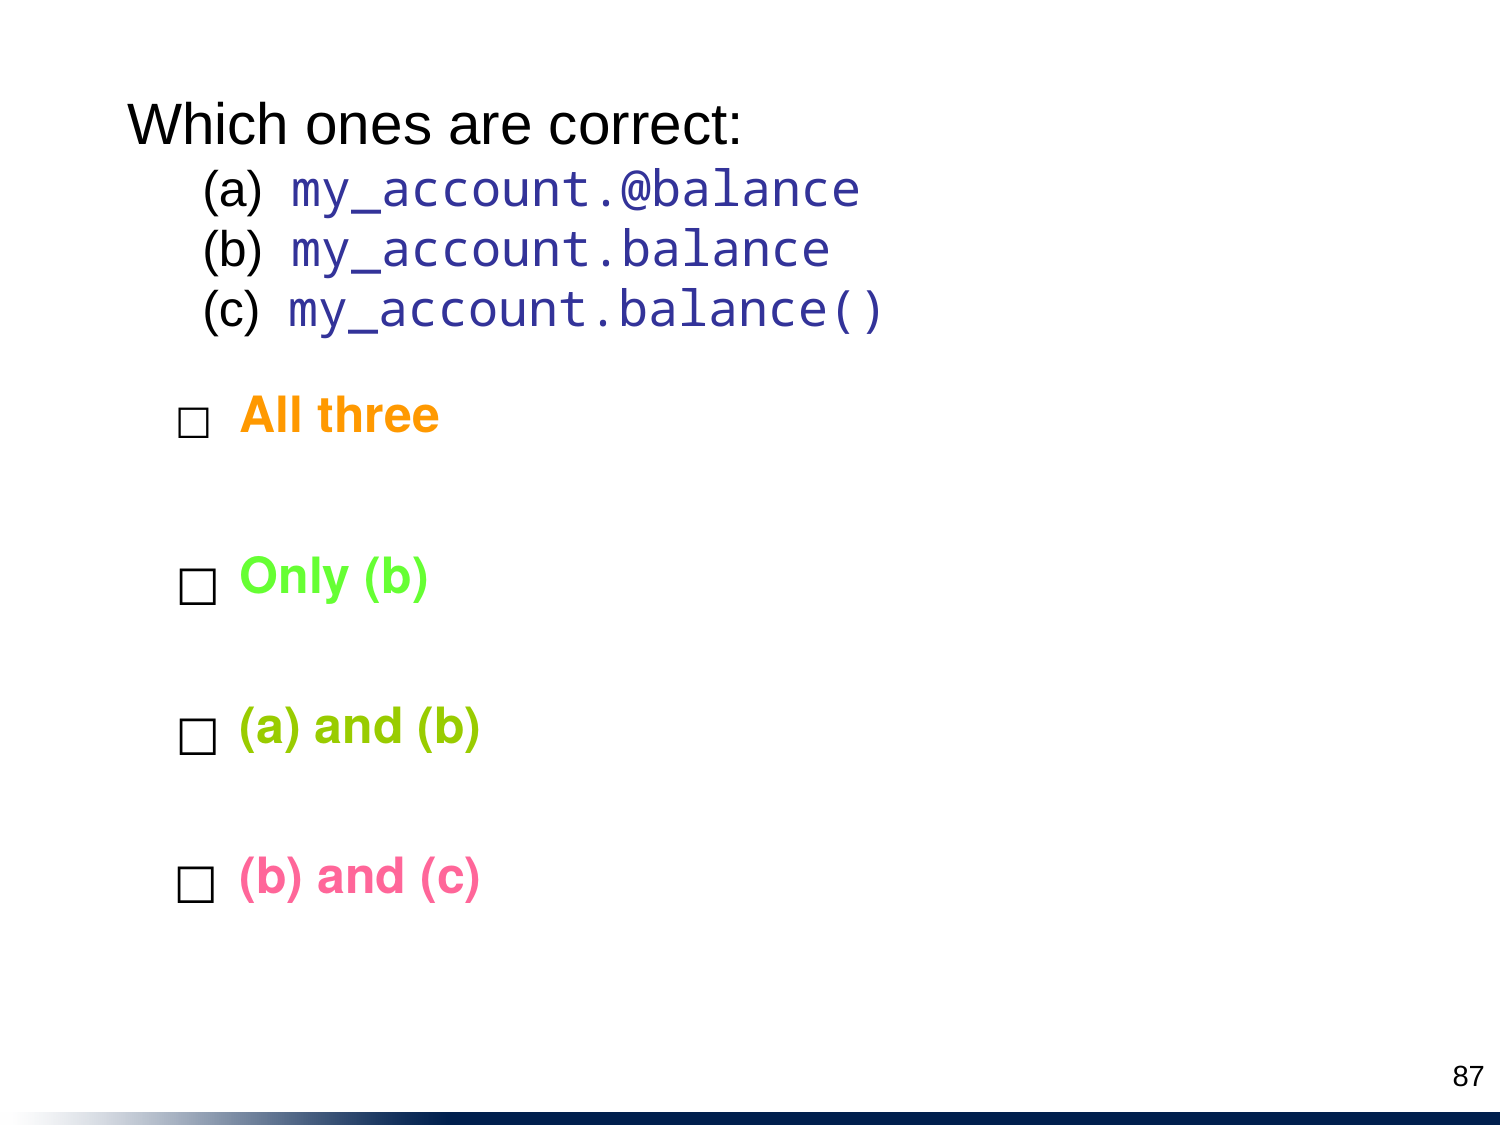

Which ones are correct:
(a)  my_account.@balance
(b)  my_account.balance
(c)  my_account.balance()
All three
☐
Only (b)
☐
(a) and (b)
☐
(b) and (c)
☐
87